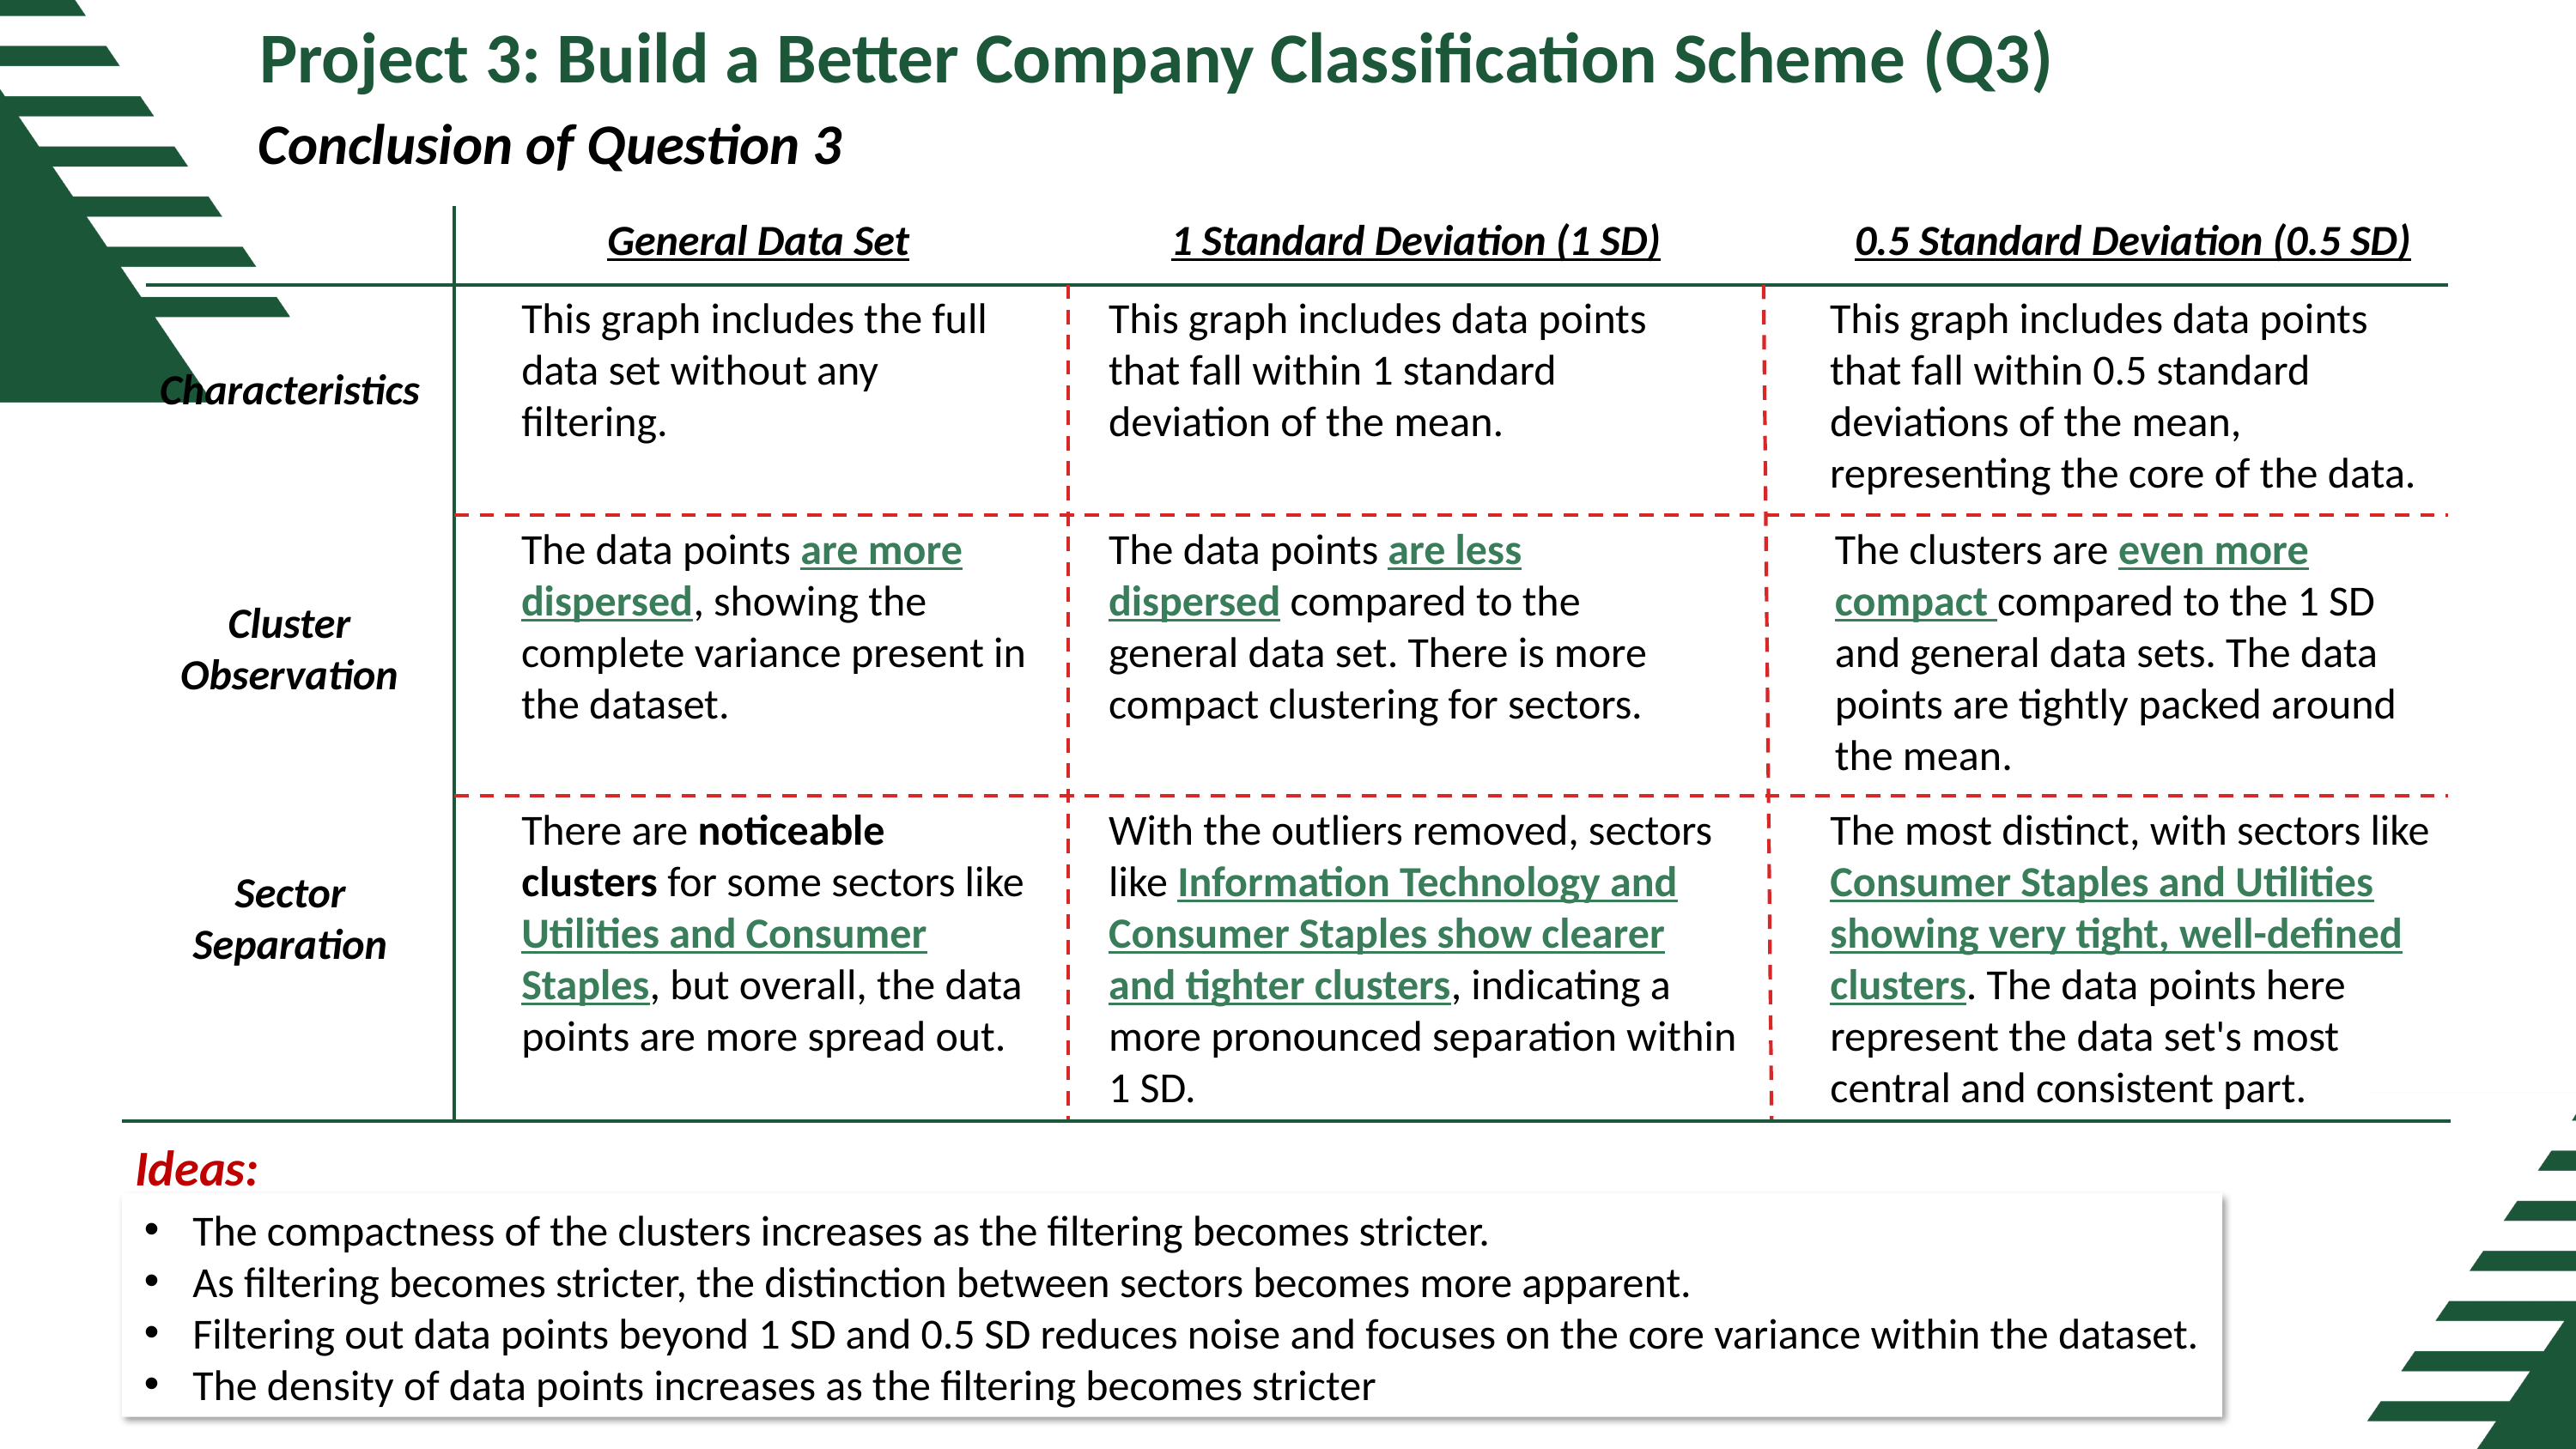

Project 3: Build a Better Company Classification Scheme (Q3)
Conclusion of Question 3
0.5 Standard Deviation (0.5 SD)
1 Standard Deviation (1 SD)
General Data Set
This graph includes the full data set without any filtering.
This graph includes data points that fall within 1 standard deviation of the mean.
This graph includes data points that fall within 0.5 standard deviations of the mean, representing the core of the data.
Characteristics
The data points are more dispersed, showing the complete variance present in the dataset.
The data points are less dispersed compared to the general data set. There is more compact clustering for sectors.
The clusters are even more compact compared to the 1 SD and general data sets. The data points are tightly packed around the mean.

Cluster
Observation
There are noticeable clusters for some sectors like Utilities and Consumer Staples, but overall, the data points are more spread out.
With the outliers removed, sectors like Information Technology and Consumer Staples show clearer and tighter clusters, indicating a more pronounced separation within 1 SD.

The most distinct, with sectors like Consumer Staples and Utilities showing very tight, well-defined clusters. The data points here represent the data set's most central and consistent part.
Sector
Separation

Ideas:

The compactness of the clusters increases as the filtering becomes stricter.
As filtering becomes stricter, the distinction between sectors becomes more apparent.
Filtering out data points beyond 1 SD and 0.5 SD reduces noise and focuses on the core variance within the dataset.
The density of data points increases as the filtering becomes stricter